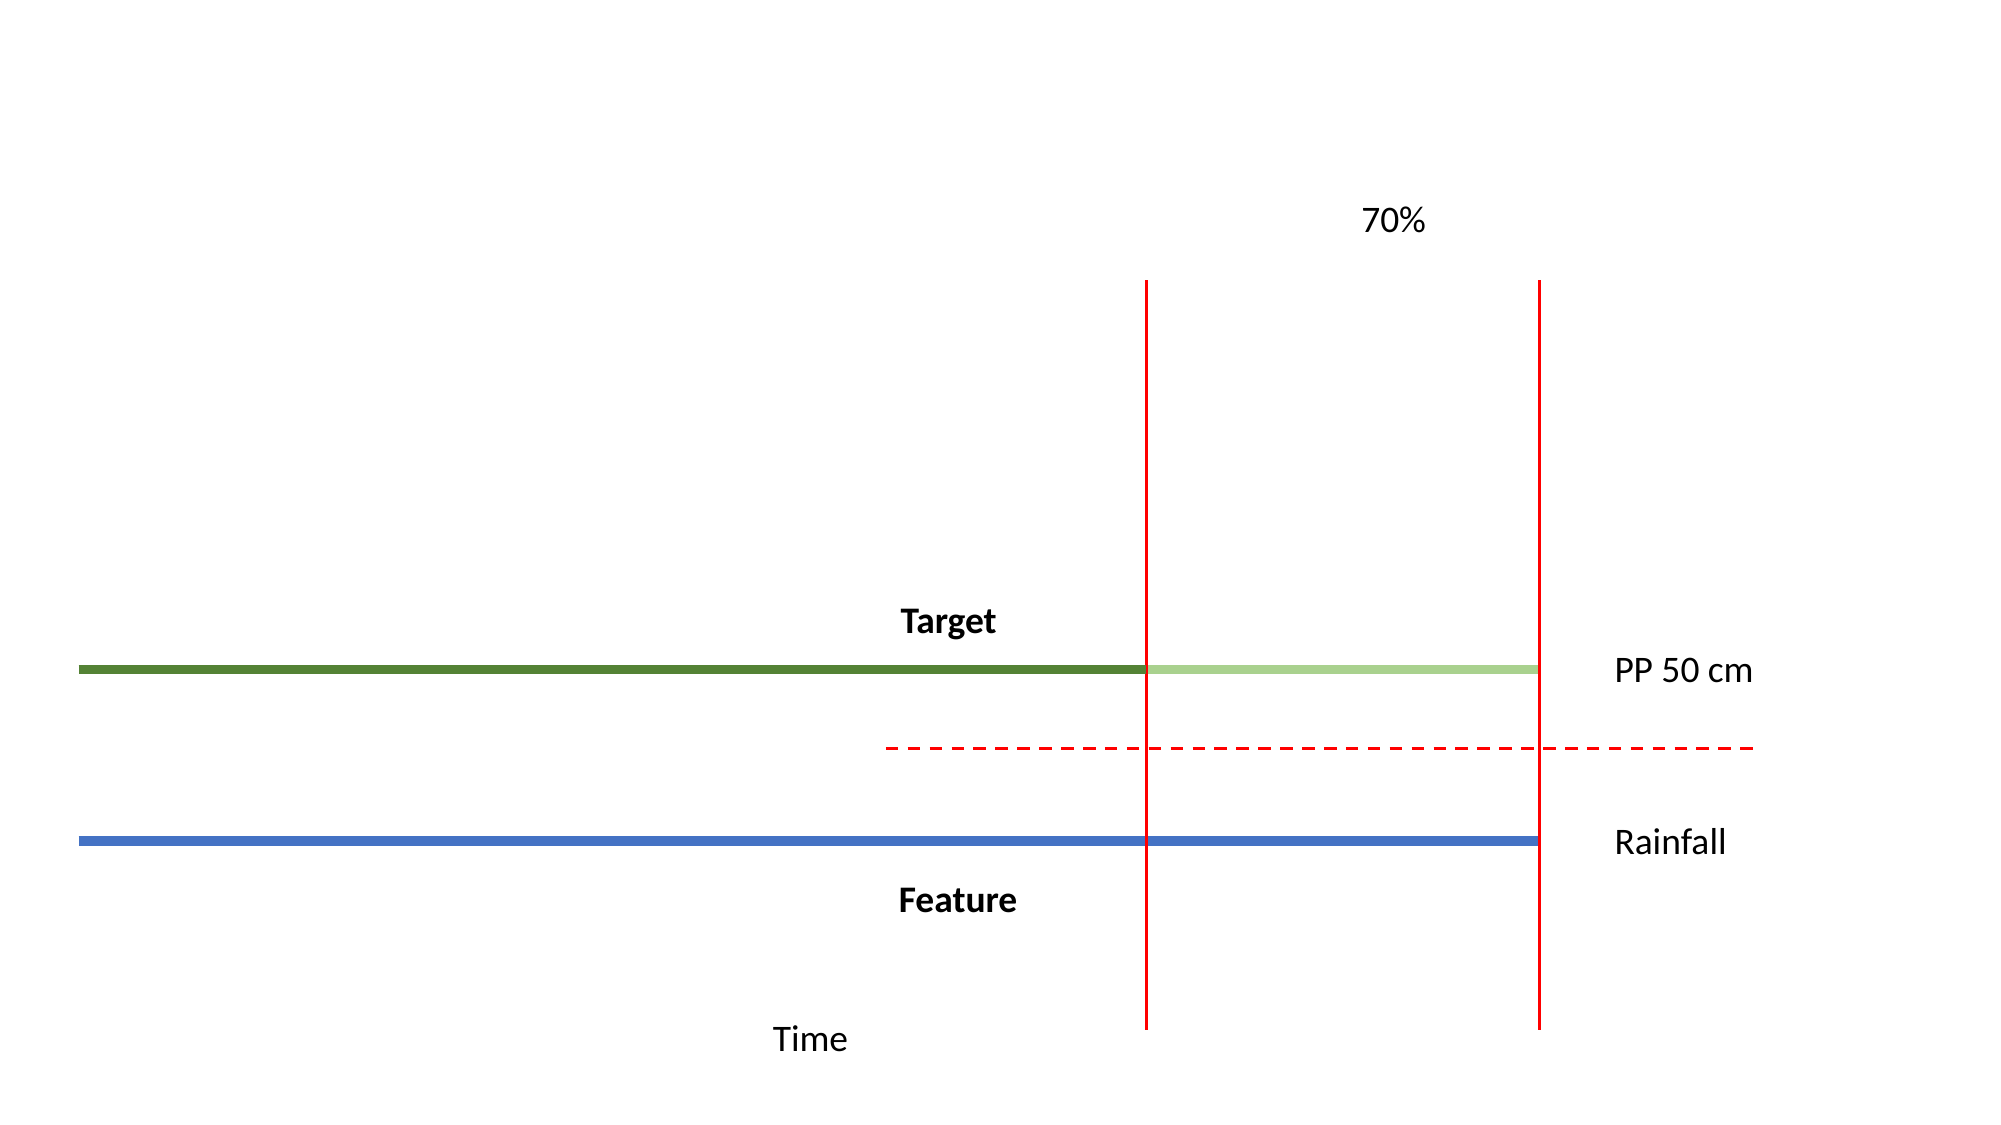

70%
Target
PP 50 cm
Rainfall
Feature
Time